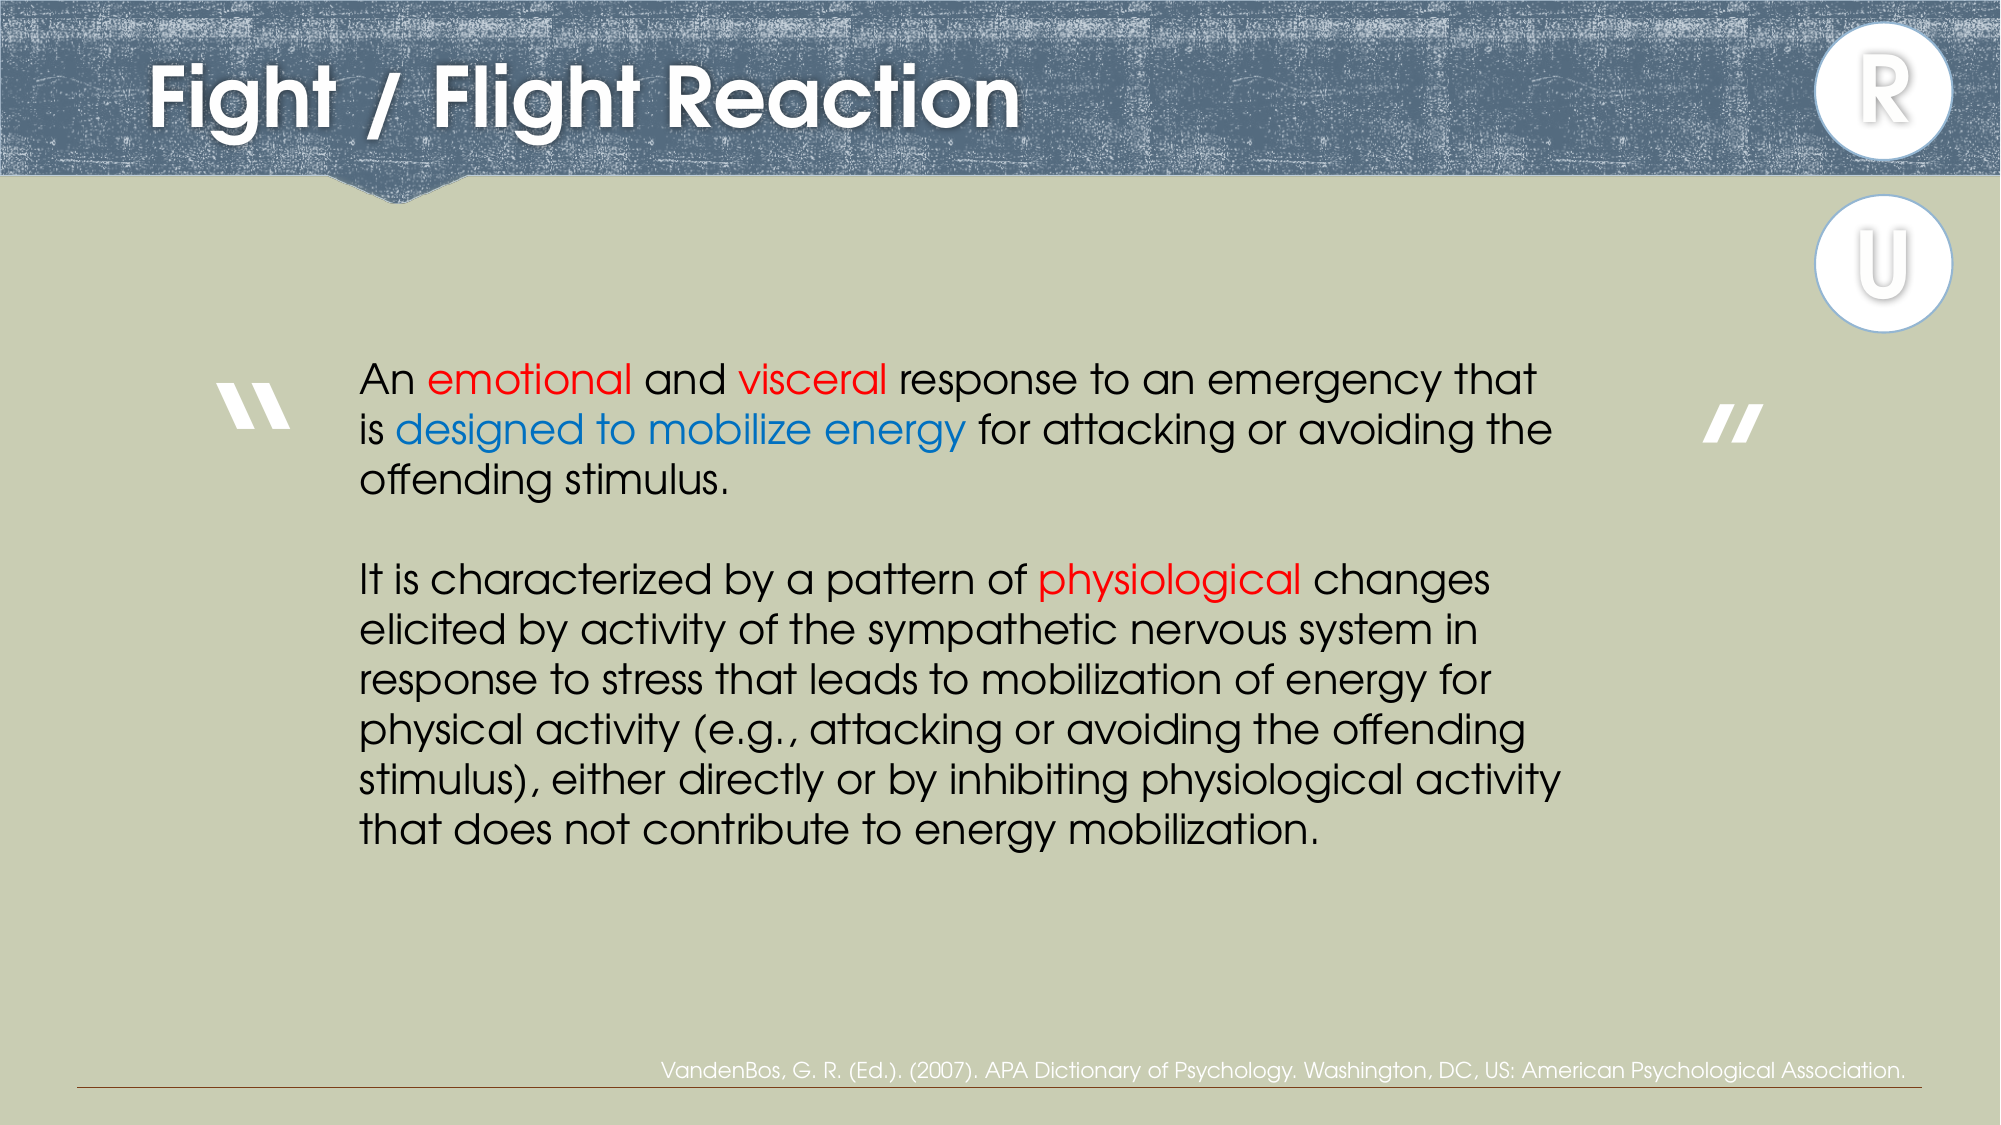

R
# Fight / Flight Reaction

U
“
”

An emotional and visceral response to an emergency that is designed to mobilize energy for attacking or avoiding the offending stimulus.

It is characterized by a pattern of physiological changes elicited by activity of the sympathetic nervous system in response to stress that leads to mobilization of energy for physical activity (e.g., attacking or avoiding the offending stimulus), either directly or by inhibiting physiological activity that does not contribute to energy mobilization.

VandenBos, G. R. (Ed.). (2007). APA Dictionary of Psychology. Washington, DC, US: American Psychological Association.